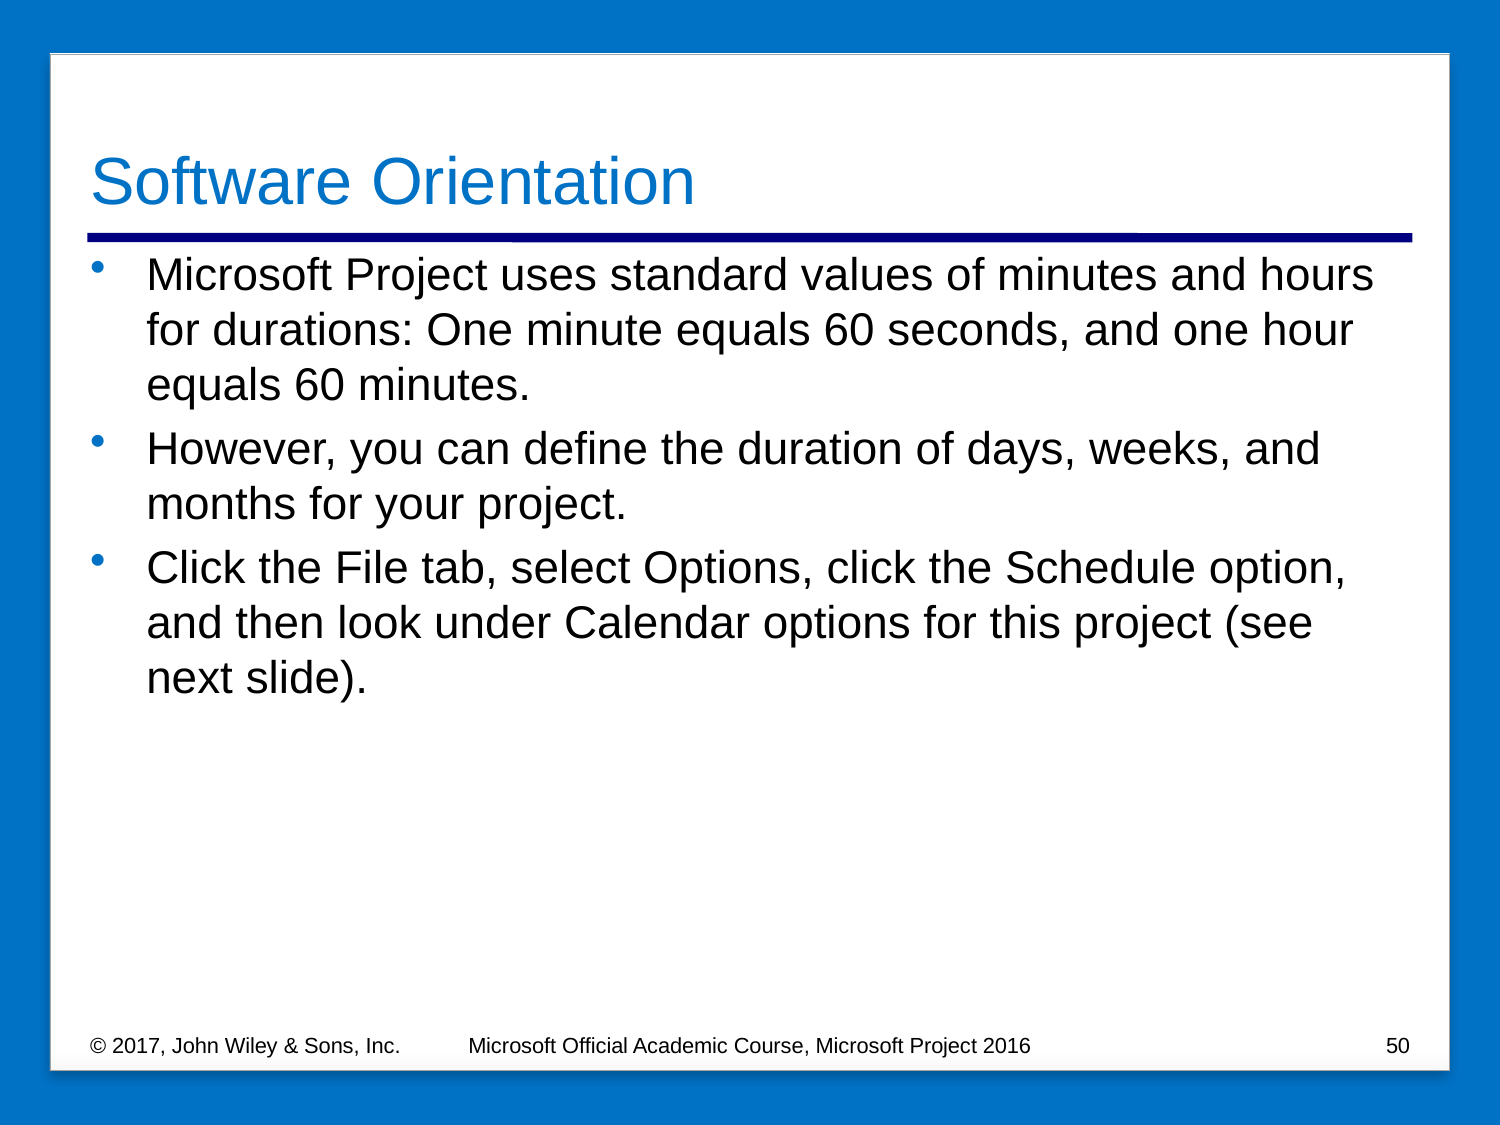

# Software Orientation
Microsoft Project uses standard values of minutes and hours for durations: One minute equals 60 seconds, and one hour equals 60 minutes.
However, you can define the duration of days, weeks, and months for your project.
Click the File tab, select Options, click the Schedule option, and then look under Calendar options for this project (see next slide).
© 2017, John Wiley & Sons, Inc.
Microsoft Official Academic Course, Microsoft Project 2016
50